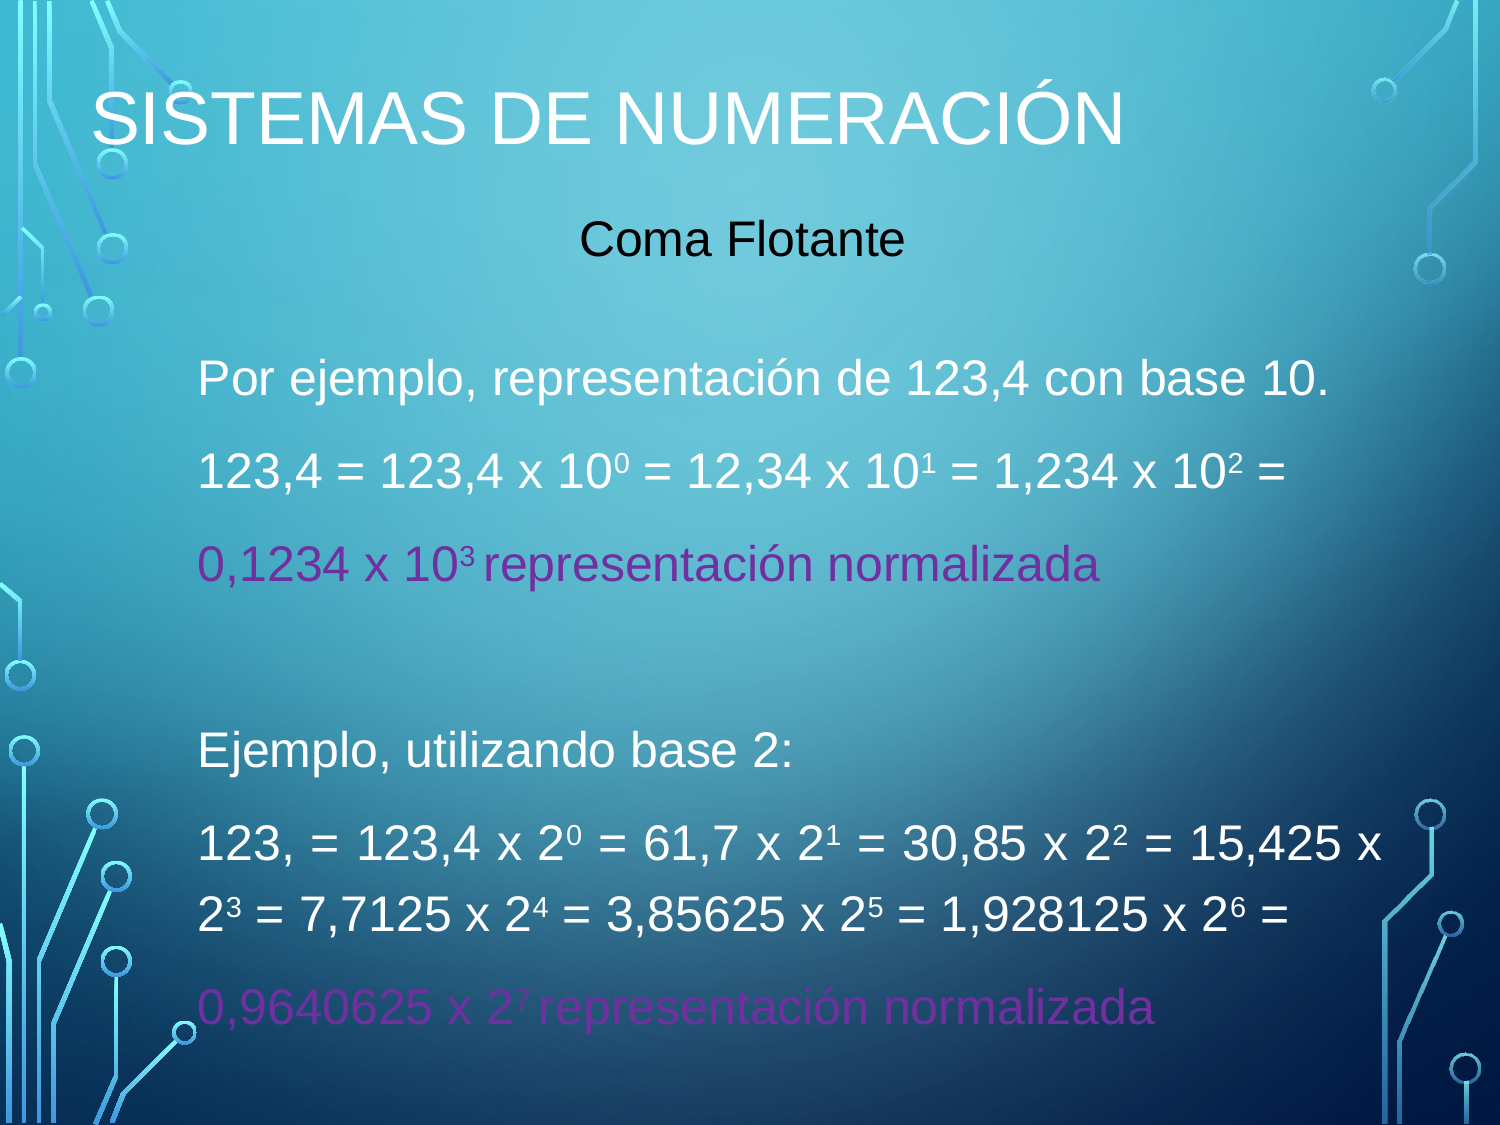

# Sistemas de Numeración
Coma Flotante
Por ejemplo, representación de 123,4 con base 10.
123,4 = 123,4 x 100 = 12,34 x 101 = 1,234 x 102 =
0,1234 x 103 representación normalizada

Ejemplo, utilizando base 2:
123, = 123,4 x 20 = 61,7 x 21 = 30,85 x 22 = 15,425 x 23 = 7,7125 x 24 = 3,85625 x 25 = 1,928125 x 26 =
0,9640625 x 27 representación normalizada